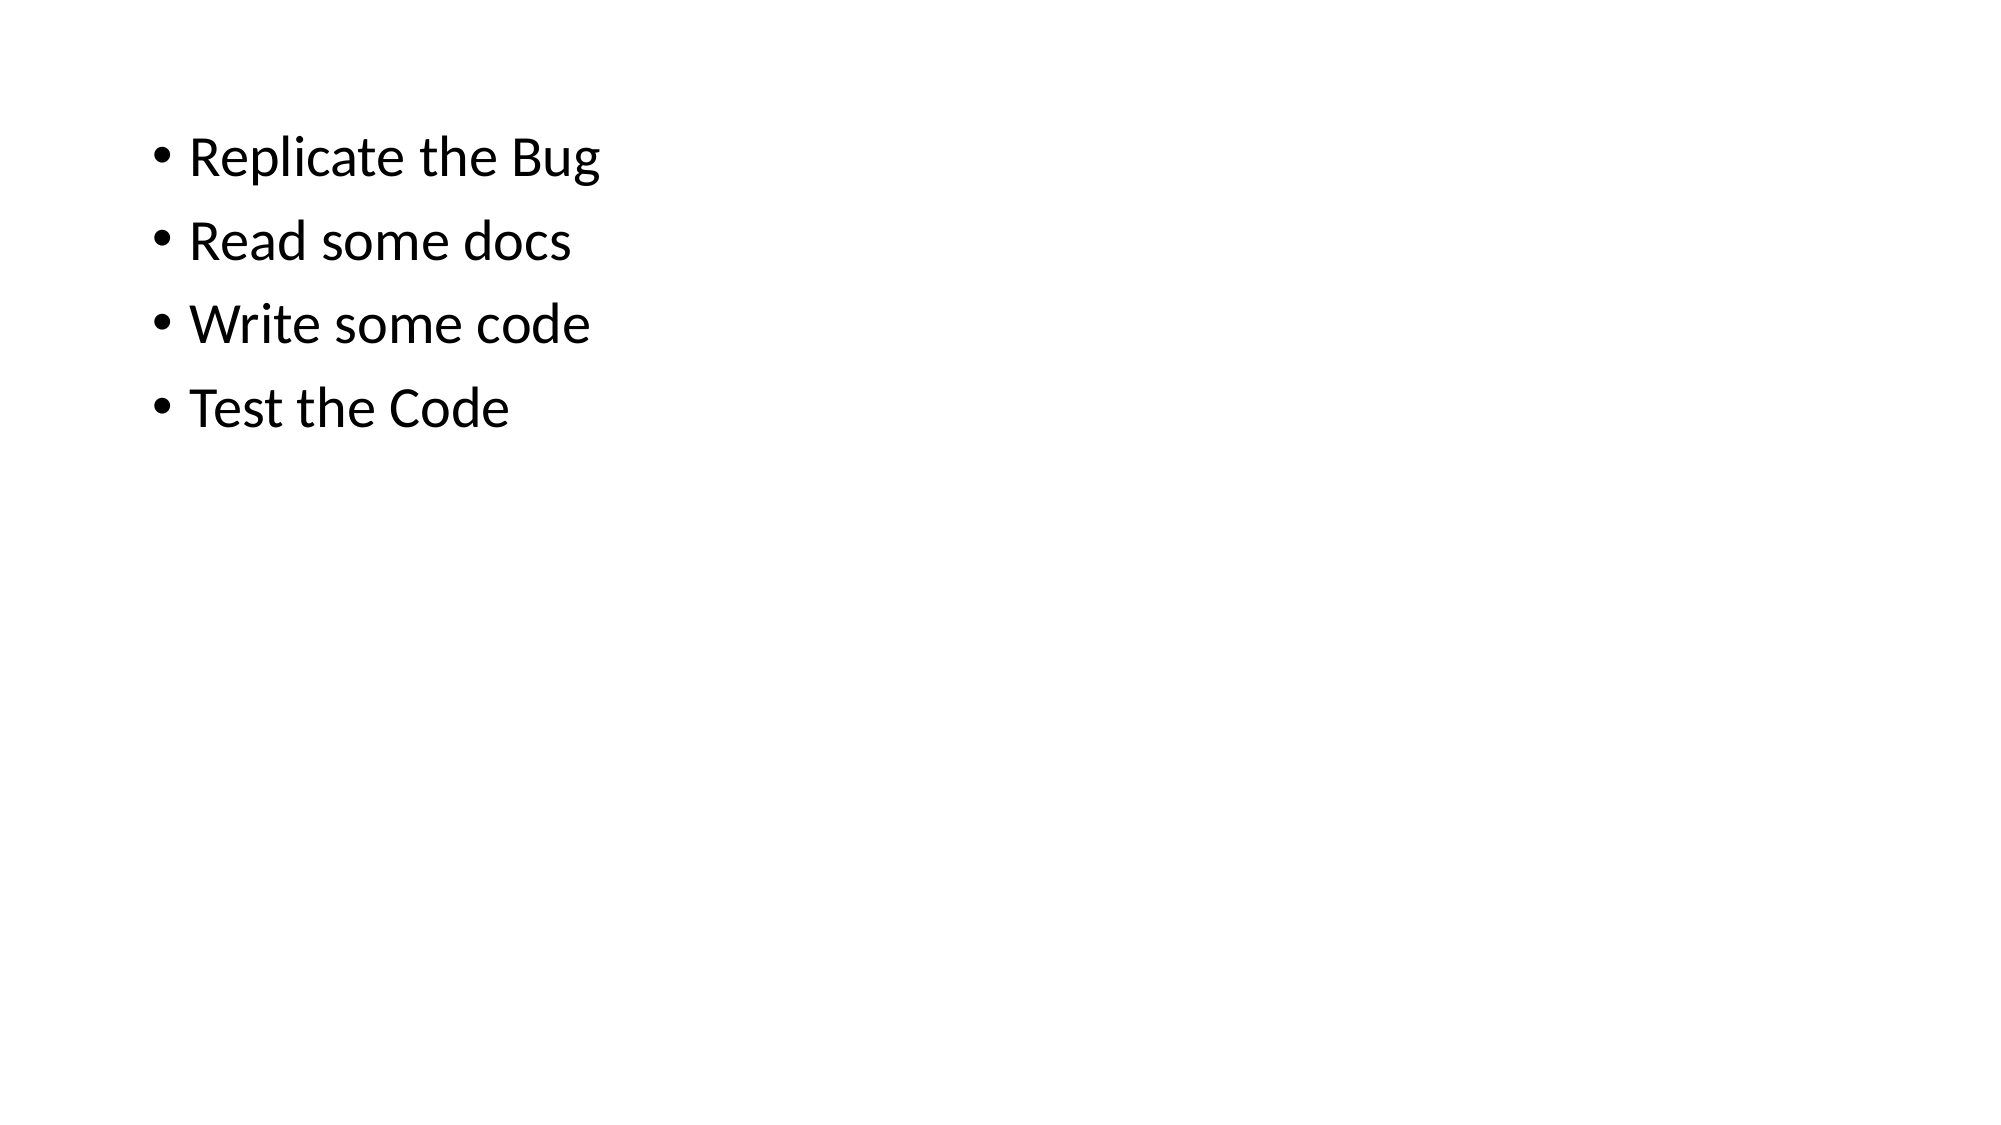

Replicate the Bug
Read some docs
Write some code
Test the Code